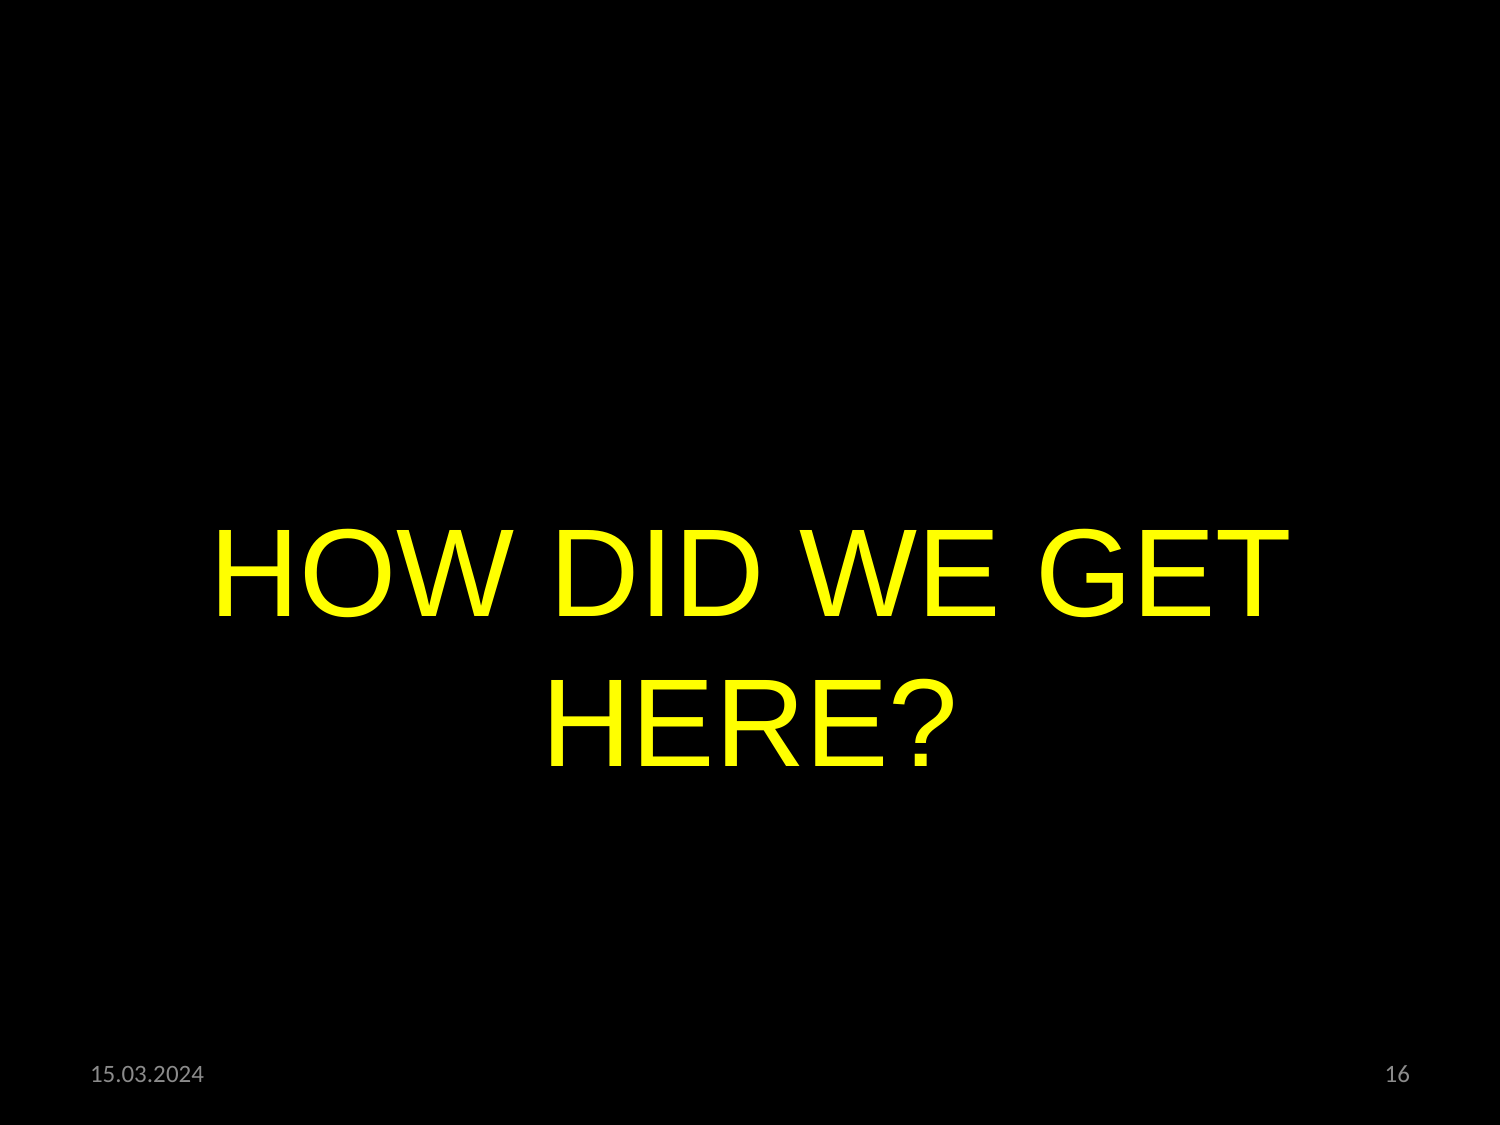

HOW DID WE GET HERE?
15.03.2024
16